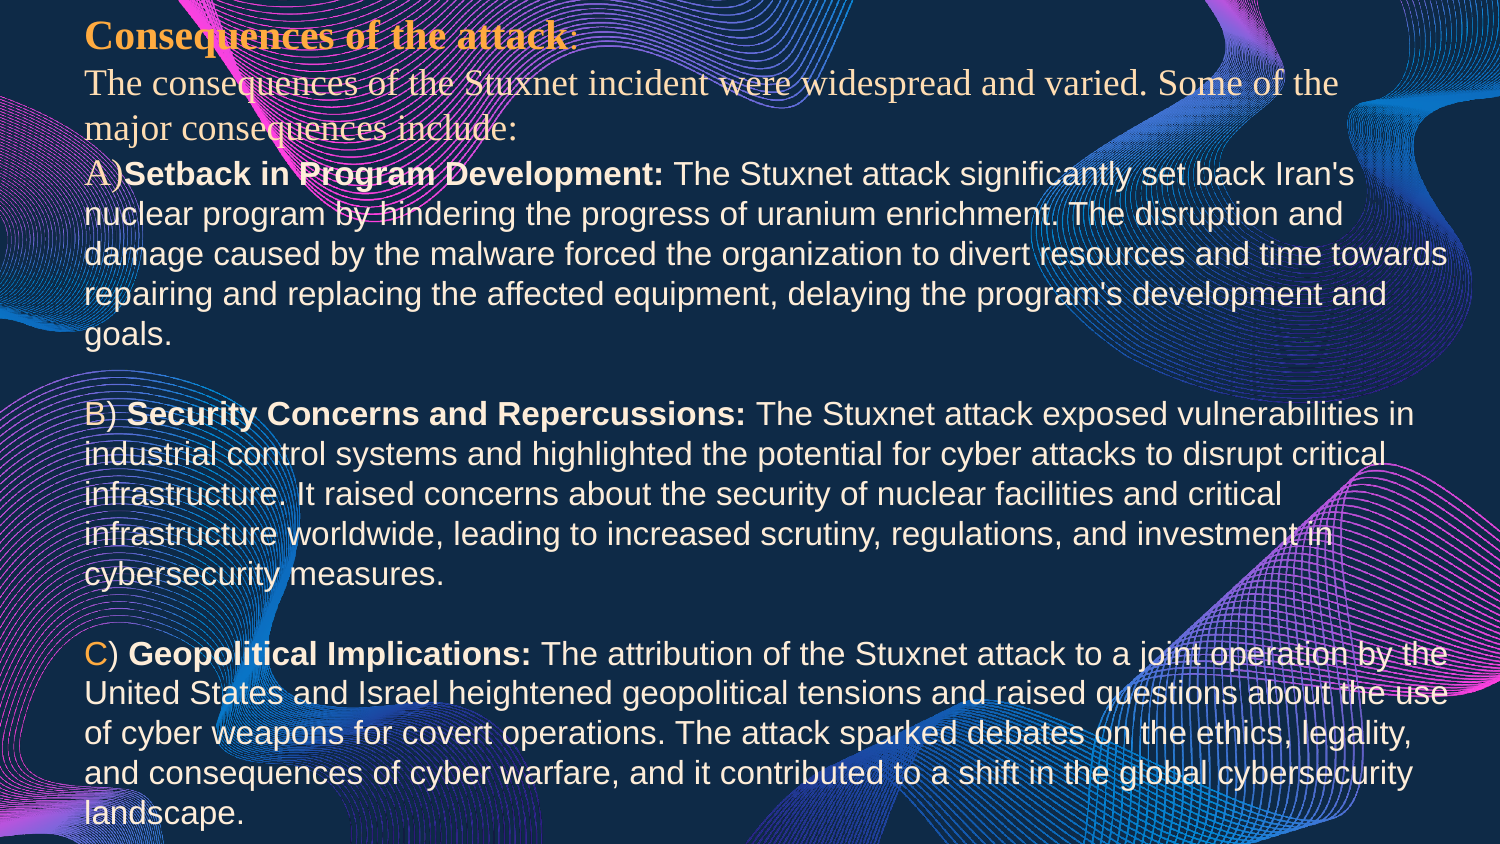

Consequences of the attack:
The consequences of the Stuxnet incident were widespread and varied. Some of the
major consequences include:
A)Setback in Program Development: The Stuxnet attack significantly set back Iran's nuclear program by hindering the progress of uranium enrichment. The disruption and damage caused by the malware forced the organization to divert resources and time towards repairing and replacing the affected equipment, delaying the program's development and goals.

B) Security Concerns and Repercussions: The Stuxnet attack exposed vulnerabilities in industrial control systems and highlighted the potential for cyber attacks to disrupt critical infrastructure. It raised concerns about the security of nuclear facilities and critical infrastructure worldwide, leading to increased scrutiny, regulations, and investment in cybersecurity measures.

C) Geopolitical Implications: The attribution of the Stuxnet attack to a joint operation by the United States and Israel heightened geopolitical tensions and raised questions about the use of cyber weapons for covert operations. The attack sparked debates on the ethics, legality, and consequences of cyber warfare, and it contributed to a shift in the global cybersecurity landscape.